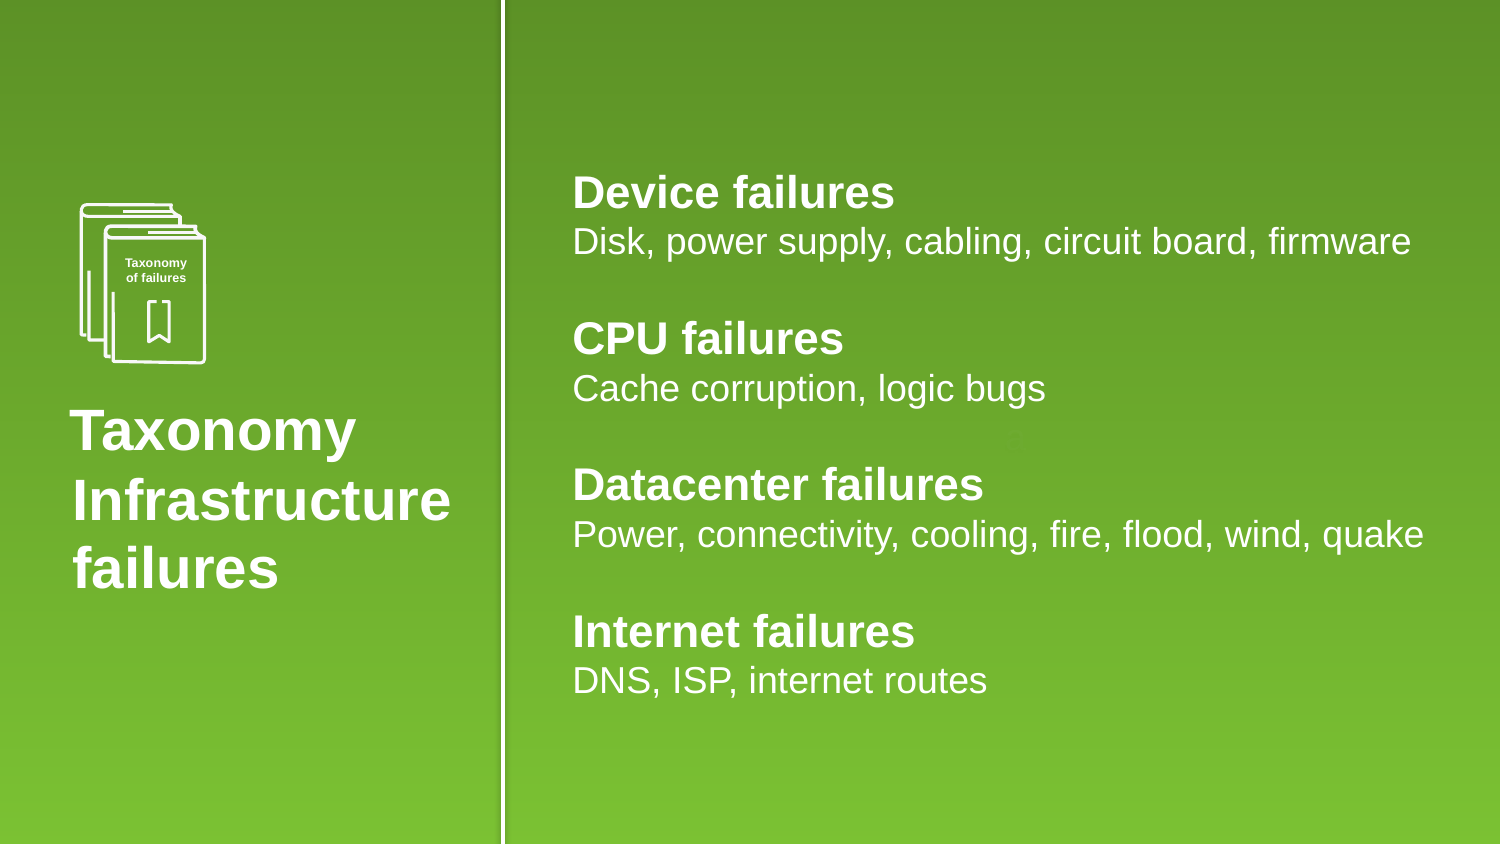

Operations

Application

Software Stack
a
Device failures
Disk, power supply, cabling, circuit board, firmware

Taxonomy of failures
CPU failures
Cache corruption, logic bugs

Taxonomy
Datacenter failures
Power, connectivity, cooling, fire, flood, wind, quake
Infrastructure
failures
Internet failures
DNS, ISP, internet routes